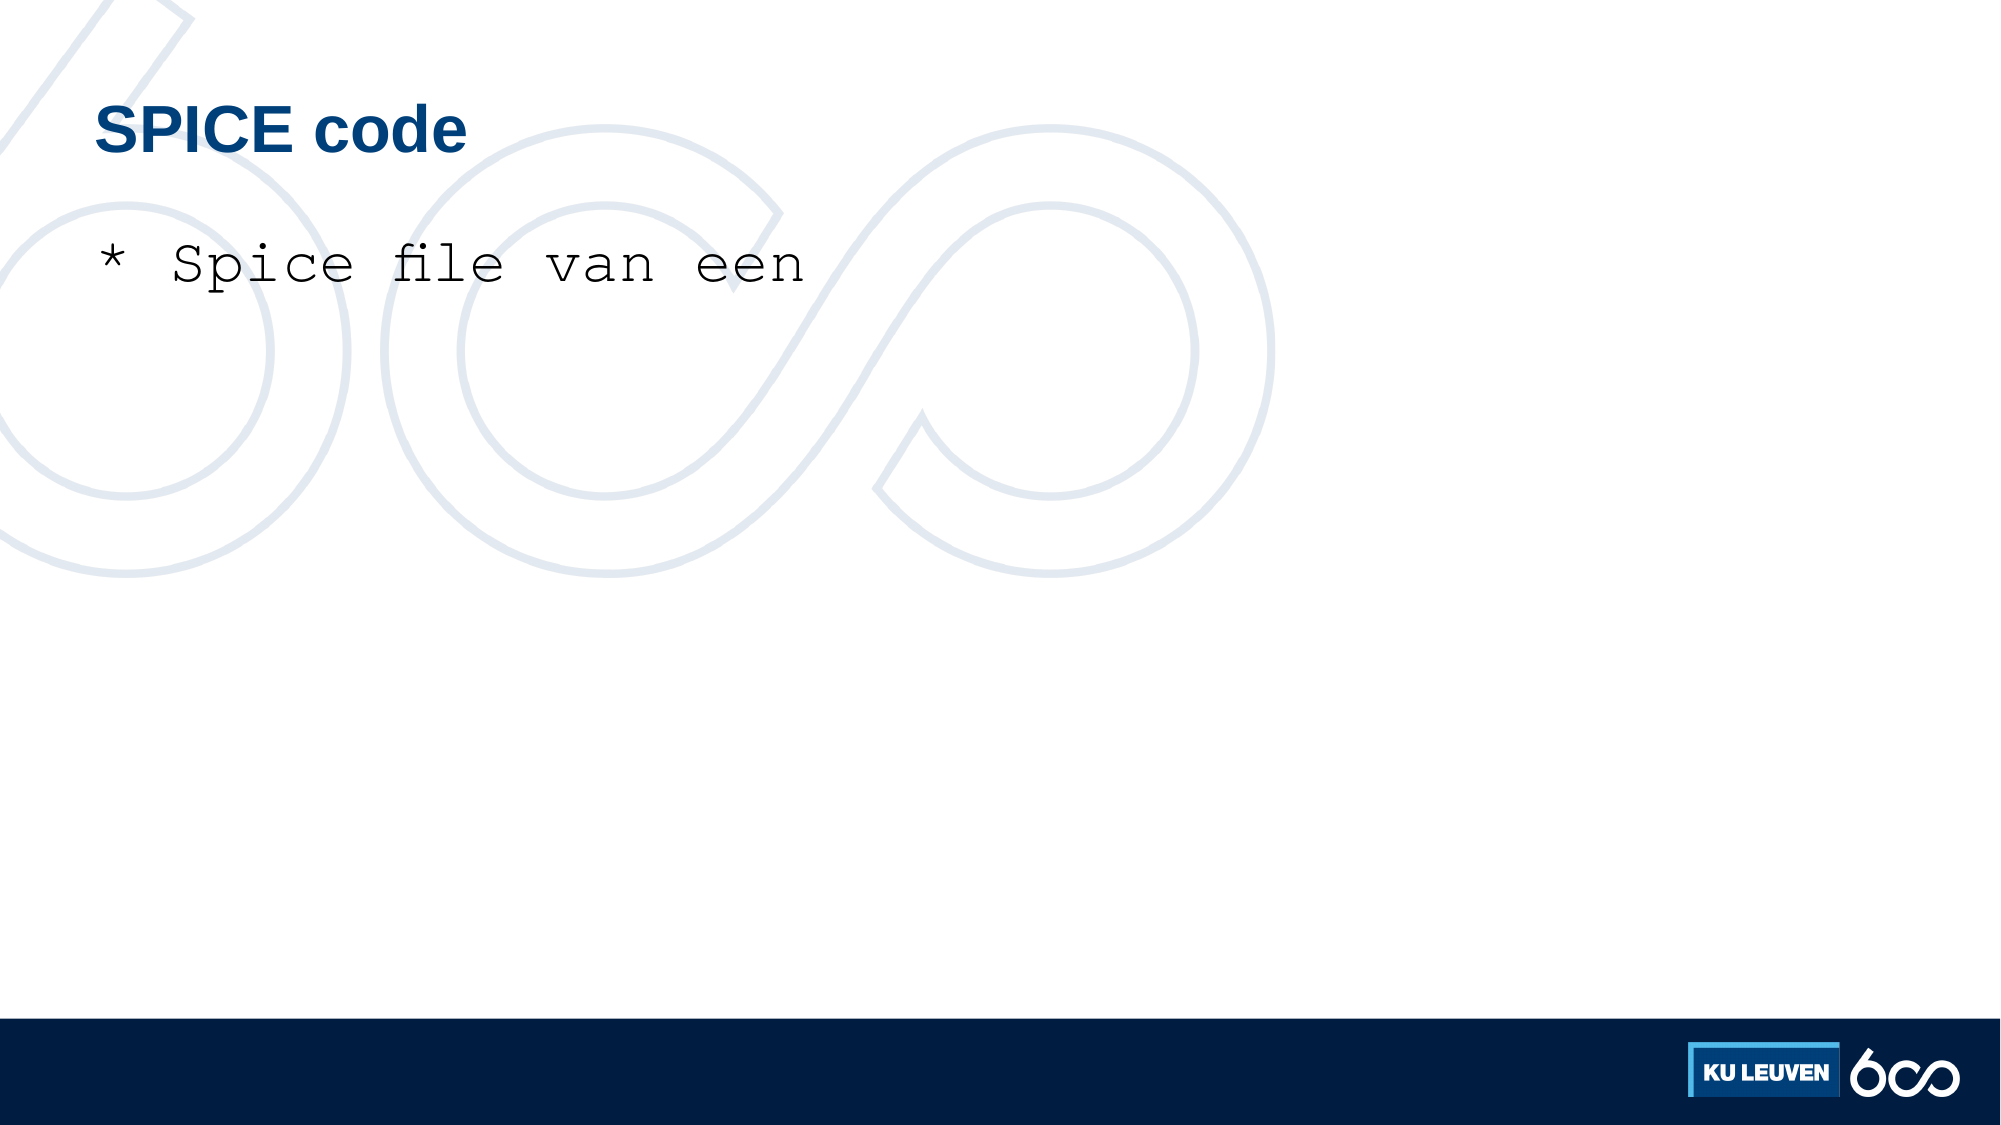

# SPICE code
* Spice file van een